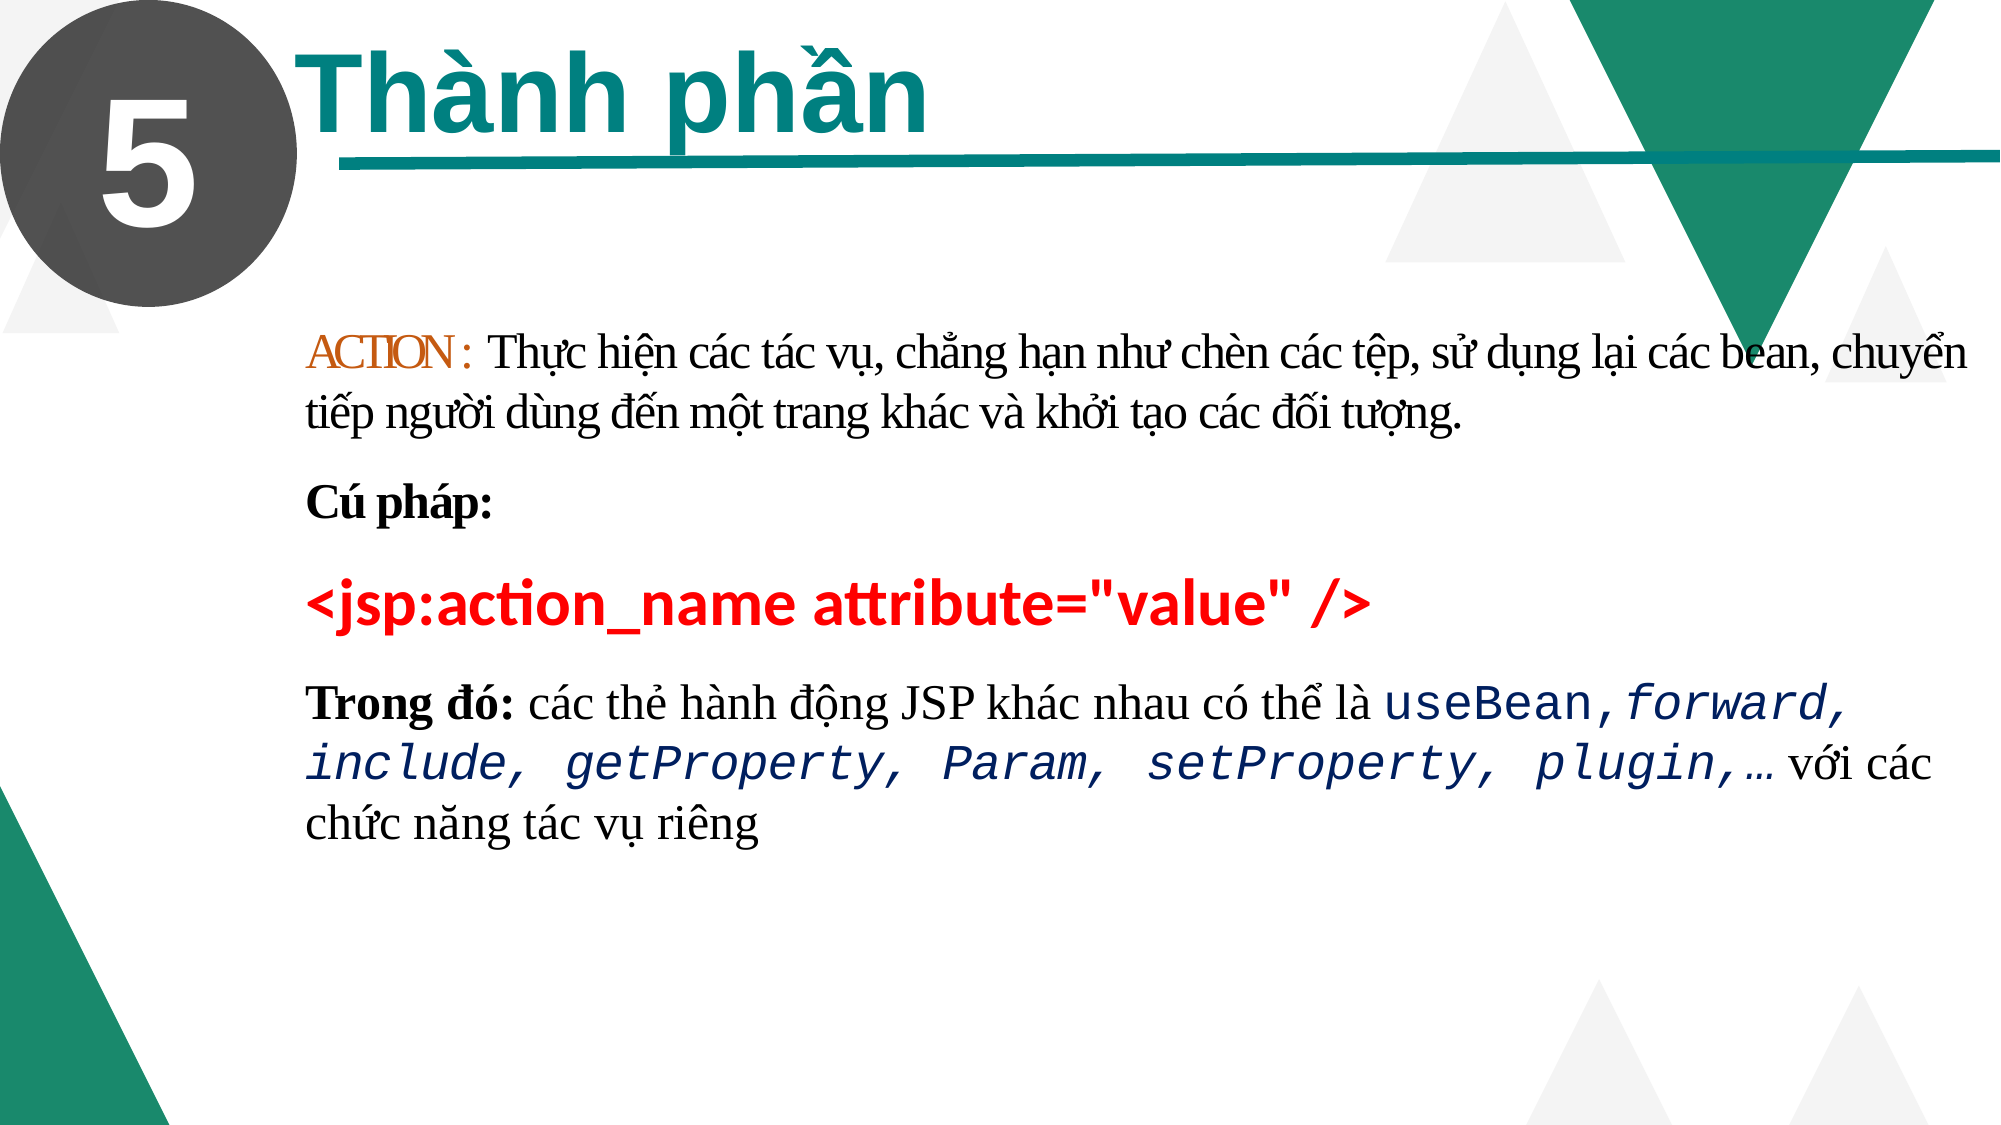

5

Thành phần

ACTION : Thực hiện các tác vụ, chẳng hạn như chèn các tệp, sử dụng lại các bean, chuyển tiếp người dùng đến một trang khác và khởi tạo các đối tượng.
Cú pháp:
<jsp:action_name attribute="value" />
Trong đó: các thẻ hành động JSP khác nhau có thể là useBean,forward, include, getProperty, Param, setProperty, plugin,… với các chức năng tác vụ riêng